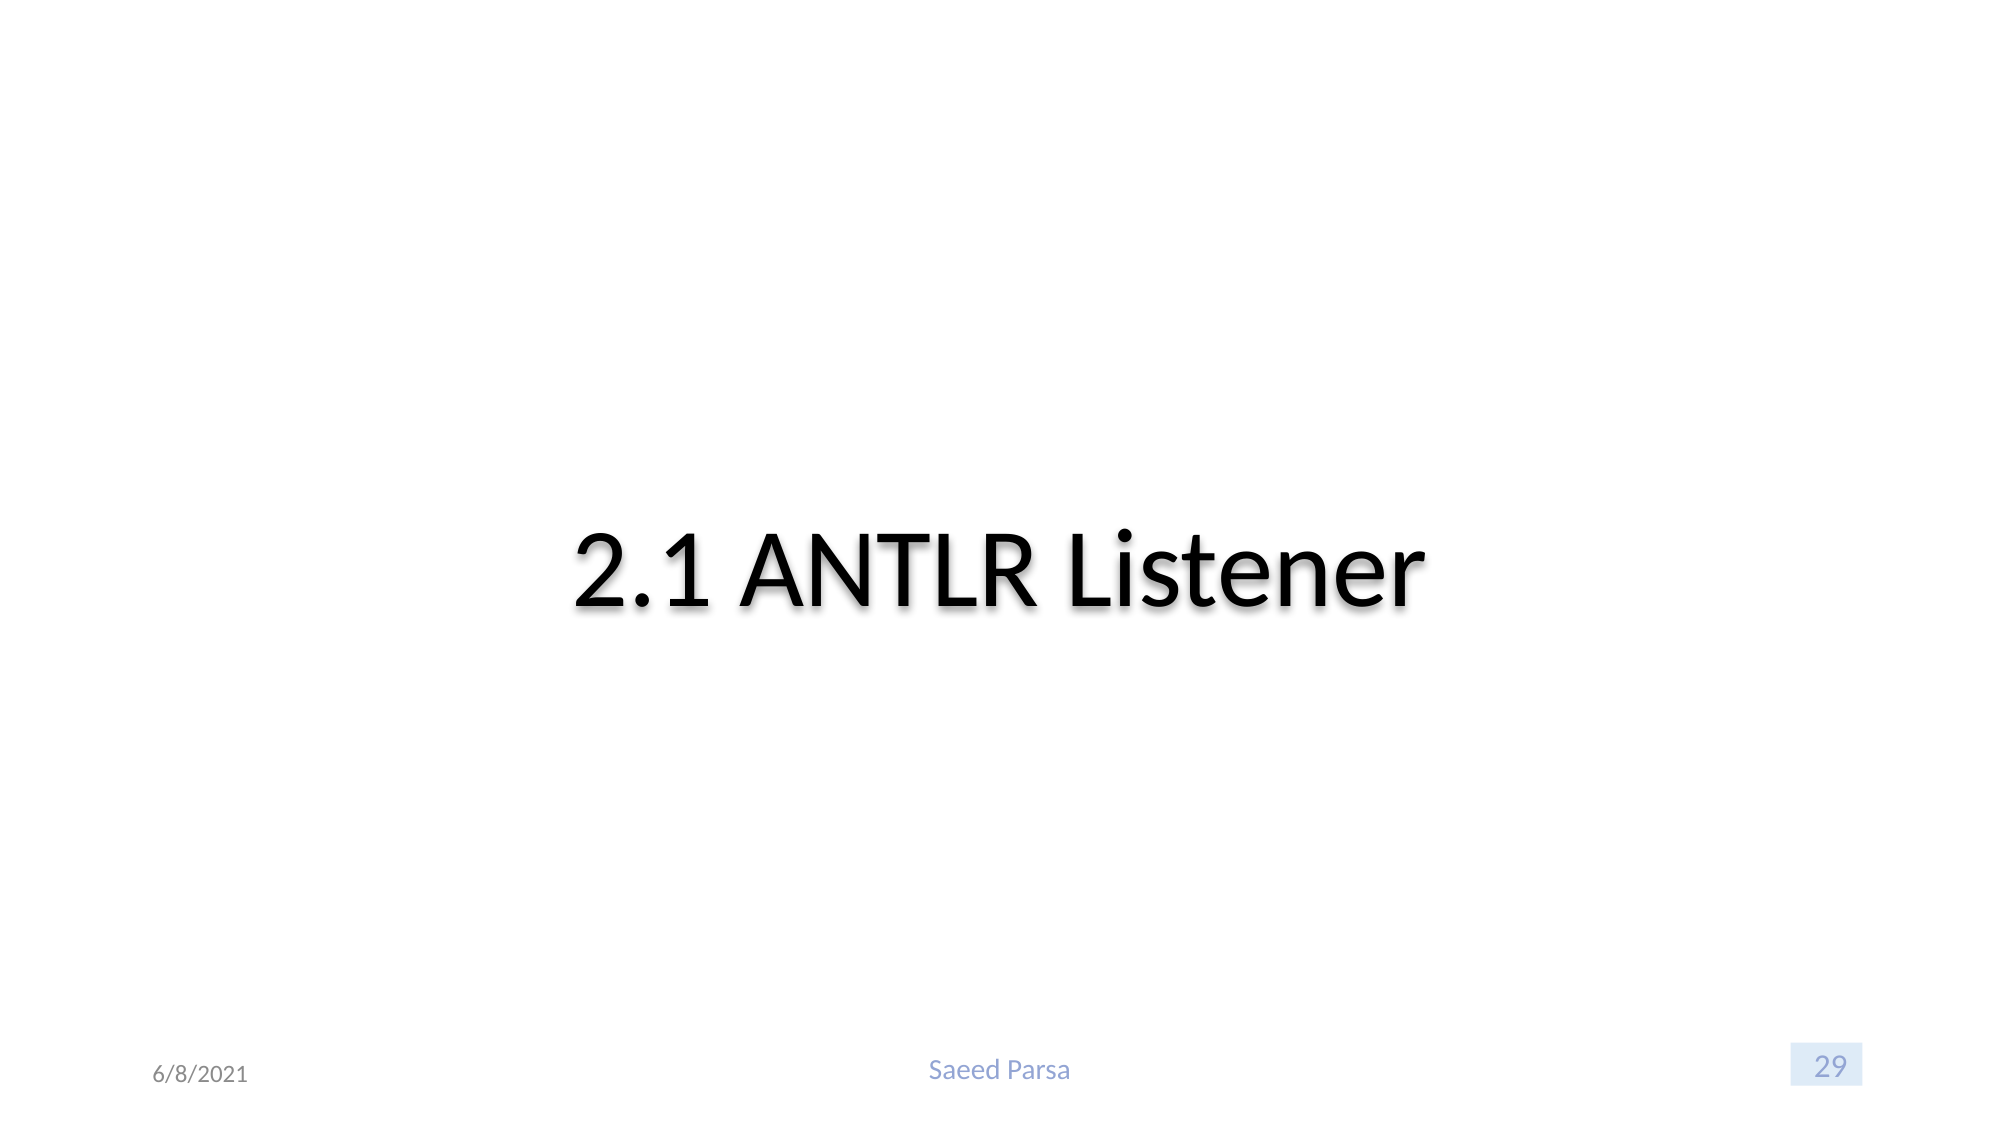

2.1 ANTLR Listener
Saeed Parsa
6/8/2021
29